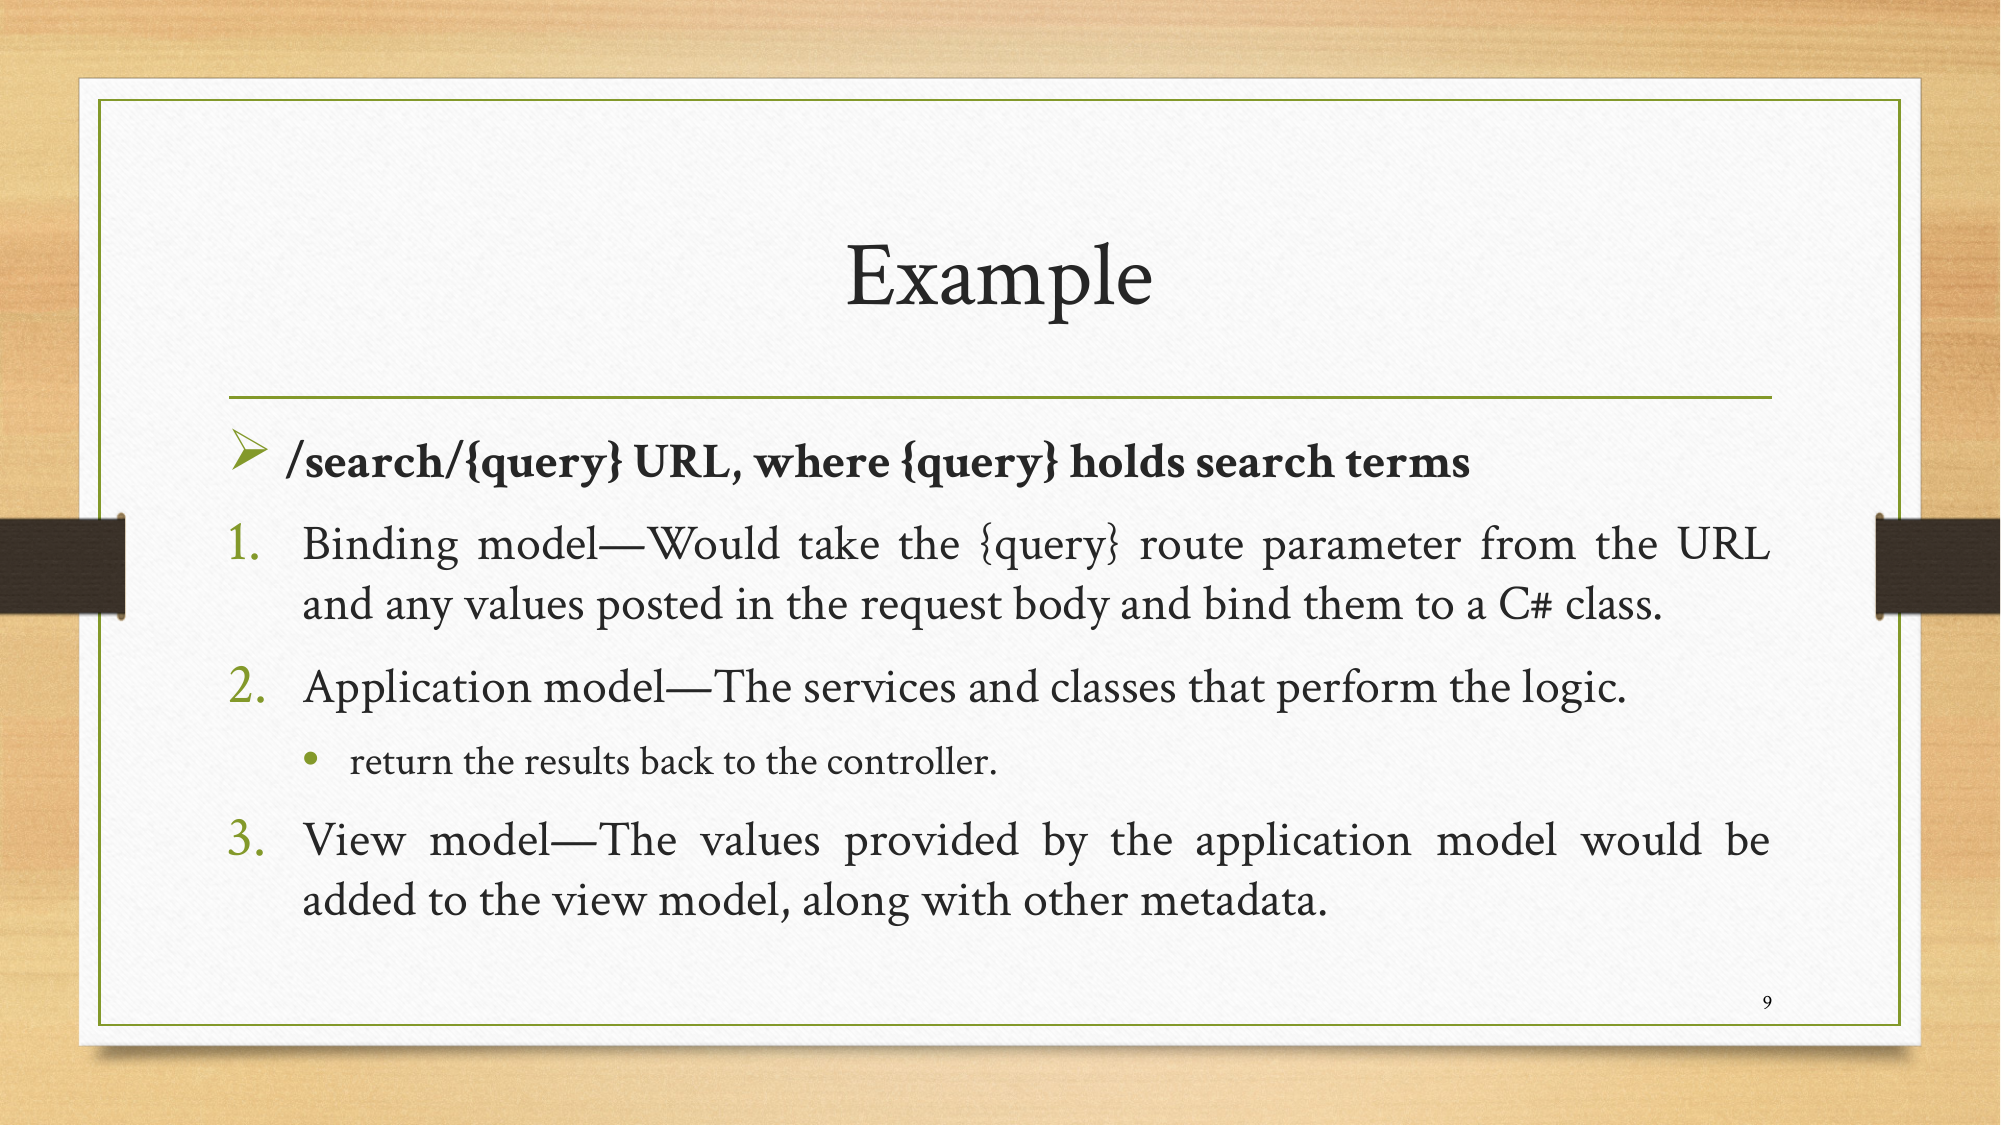

# Example
 /search/{query} URL, where {query} holds search terms
Binding model—Would take the {query} route parameter from the URL and any values posted in the request body and bind them to a C# class.
Application model—The services and classes that perform the logic.
return the results back to the controller.
View model—The values provided by the application model would be added to the view model, along with other metadata.
9